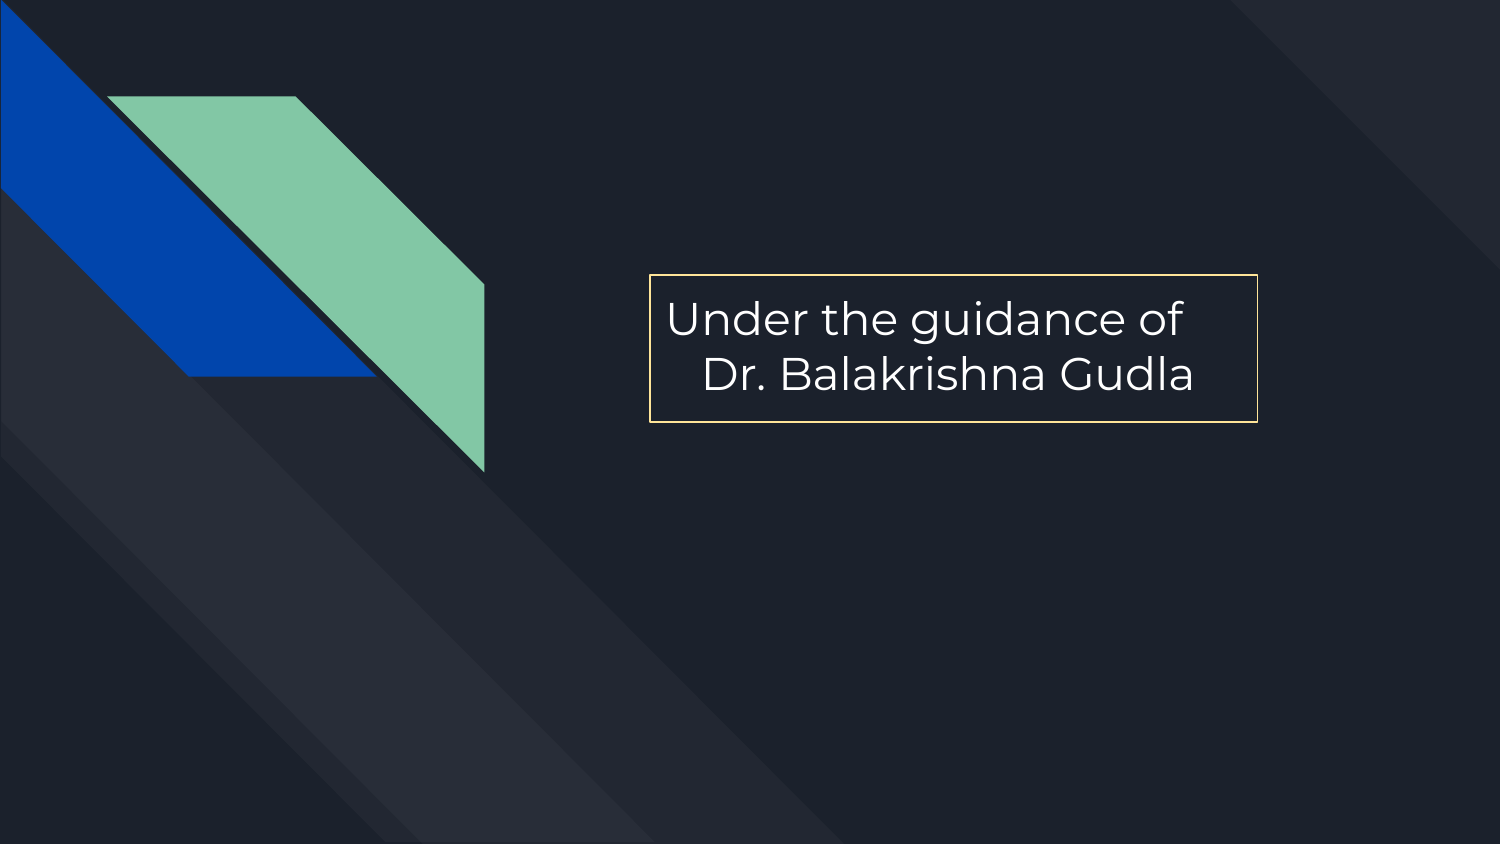

# Under the guidance of
   Dr. Balakrishna Gudla